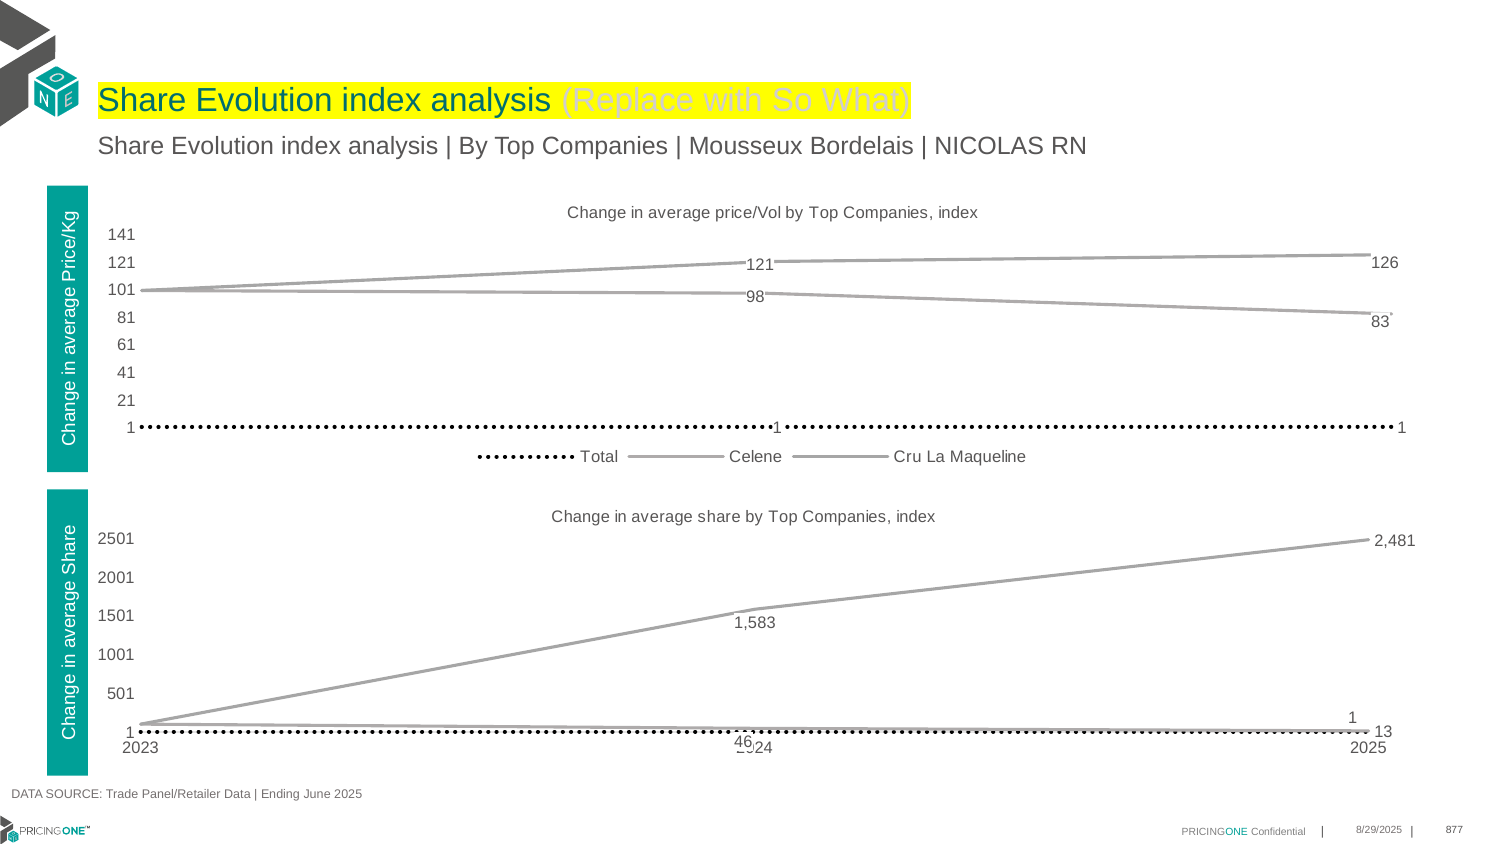

# Share Evolution index analysis (Replace with So What)
Share Evolution index analysis | By Top Companies | Mousseux Bordelais | NICOLAS RN

### Chart: Change in average price/Vol by Top Companies, index

| Category | Total | Celene | Cru La Maqueline |
|---|---|---|---|
| 2023 | 1.0 | 100.0 | 100.0 |
| 2024 | 1.0500543631458141 | 98.0 | 121.0 |
| 2025 | 1.0961382031973586 | 83.0 | 126.0 |
Change in average Price/Kg

### Chart: Change in average share by Top Companies, index

| Category | Total | Celene | Cru La Maqueline |
|---|---|---|---|
| 2023 | 1.0 | 100.0 | 100.0 |
| 2024 | 1.0 | 46.0 | 1583.0 |
| 2025 | 1.0 | 13.0 | 2481.0 |
Change in average Share
DATA SOURCE: Trade Panel/Retailer Data | Ending June 2025

8/29/2025
877